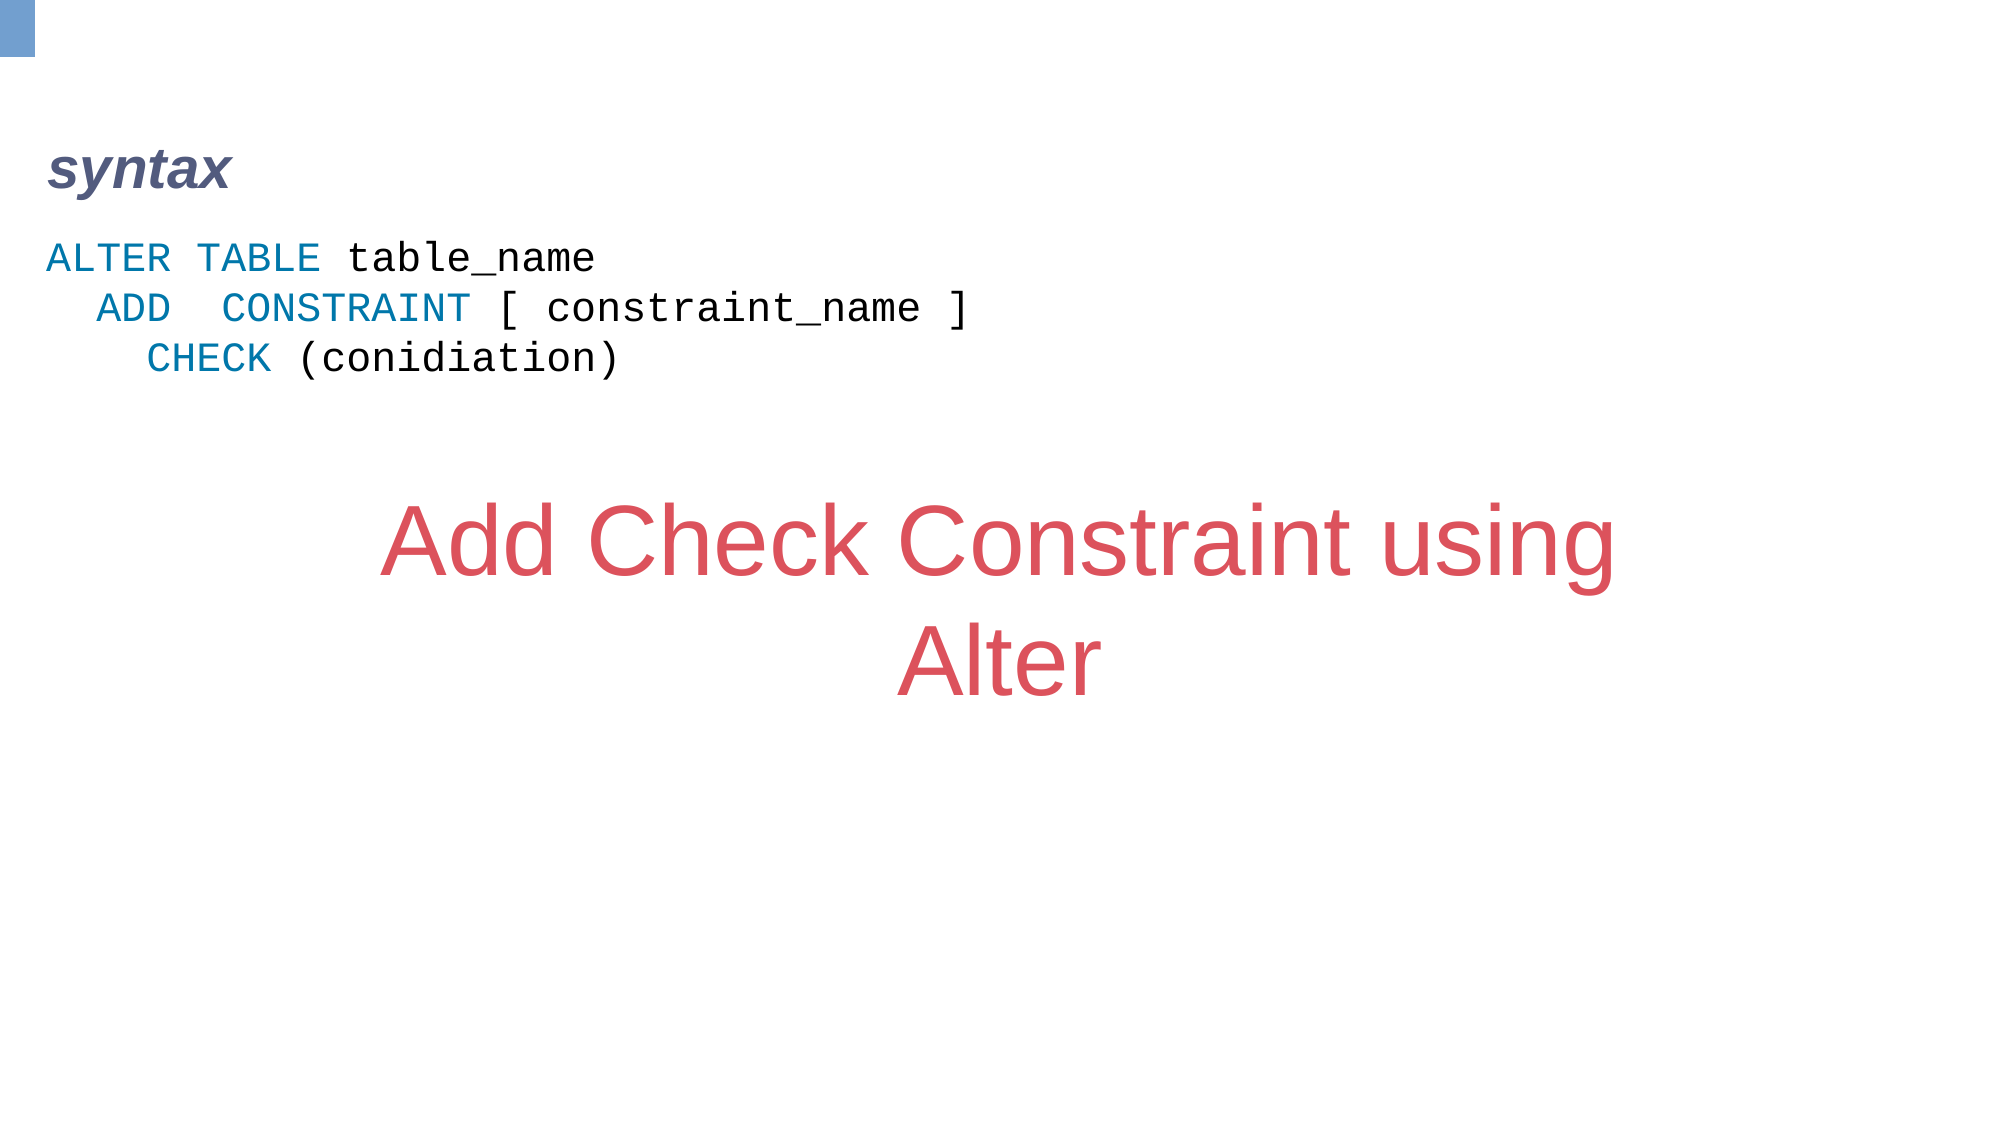

syntax
ALTER TABLE table_name
  ADD  CONSTRAINT [ constraint_name ]
    CHECK (conidiation)
Add Check Constraint using Alter